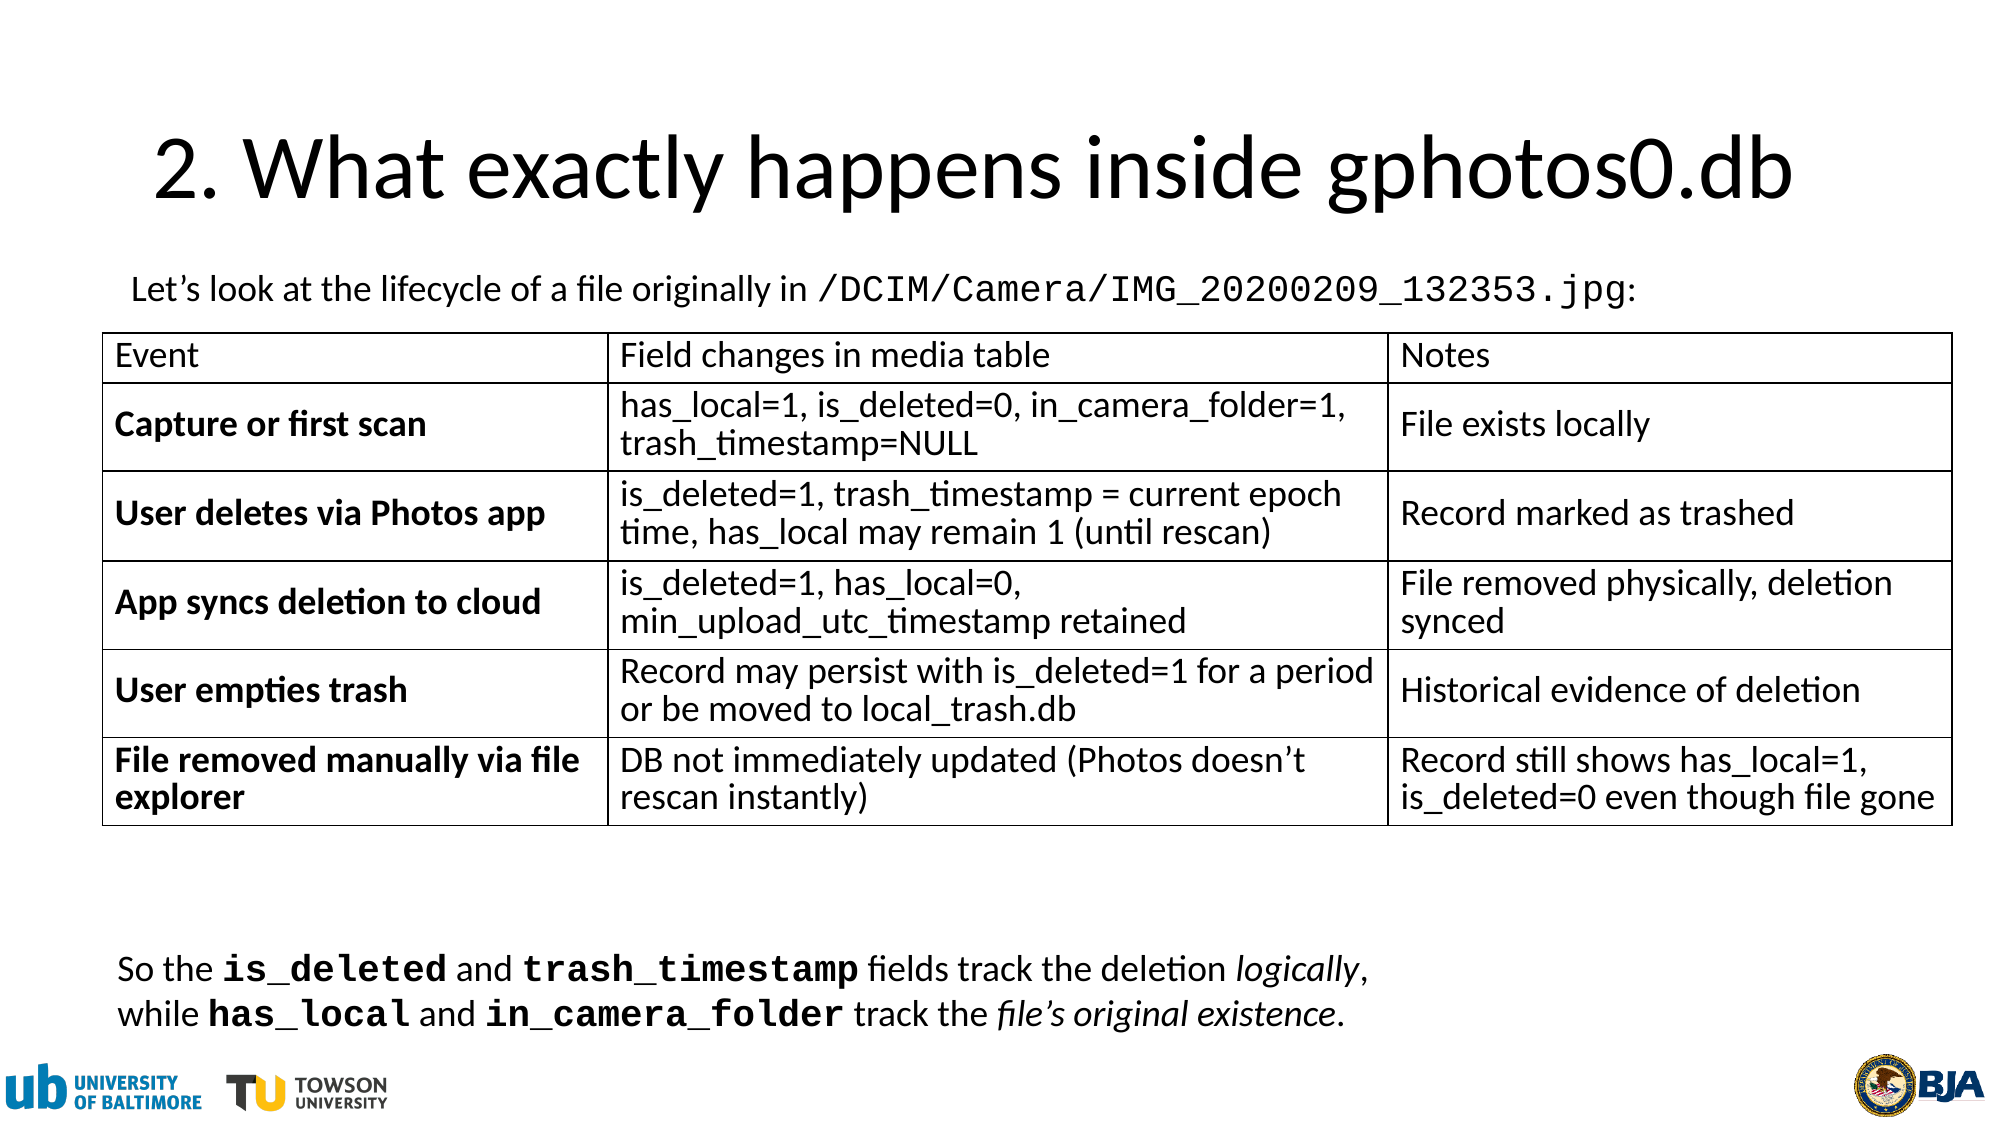

# 2. What exactly happens inside gphotos0.db
Let’s look at the lifecycle of a file originally in /DCIM/Camera/IMG_20200209_132353.jpg:
| Event | Field changes in media table | Notes |
| --- | --- | --- |
| Capture or first scan | has\_local=1, is\_deleted=0, in\_camera\_folder=1, trash\_timestamp=NULL | File exists locally |
| User deletes via Photos app | is\_deleted=1, trash\_timestamp = current epoch time, has\_local may remain 1 (until rescan) | Record marked as trashed |
| App syncs deletion to cloud | is\_deleted=1, has\_local=0, min\_upload\_utc\_timestamp retained | File removed physically, deletion synced |
| User empties trash | Record may persist with is\_deleted=1 for a period or be moved to local\_trash.db | Historical evidence of deletion |
| File removed manually via file explorer | DB not immediately updated (Photos doesn’t rescan instantly) | Record still shows has\_local=1, is\_deleted=0 even though file gone |
So the is_deleted and trash_timestamp fields track the deletion logically,
while has_local and in_camera_folder track the file’s original existence.